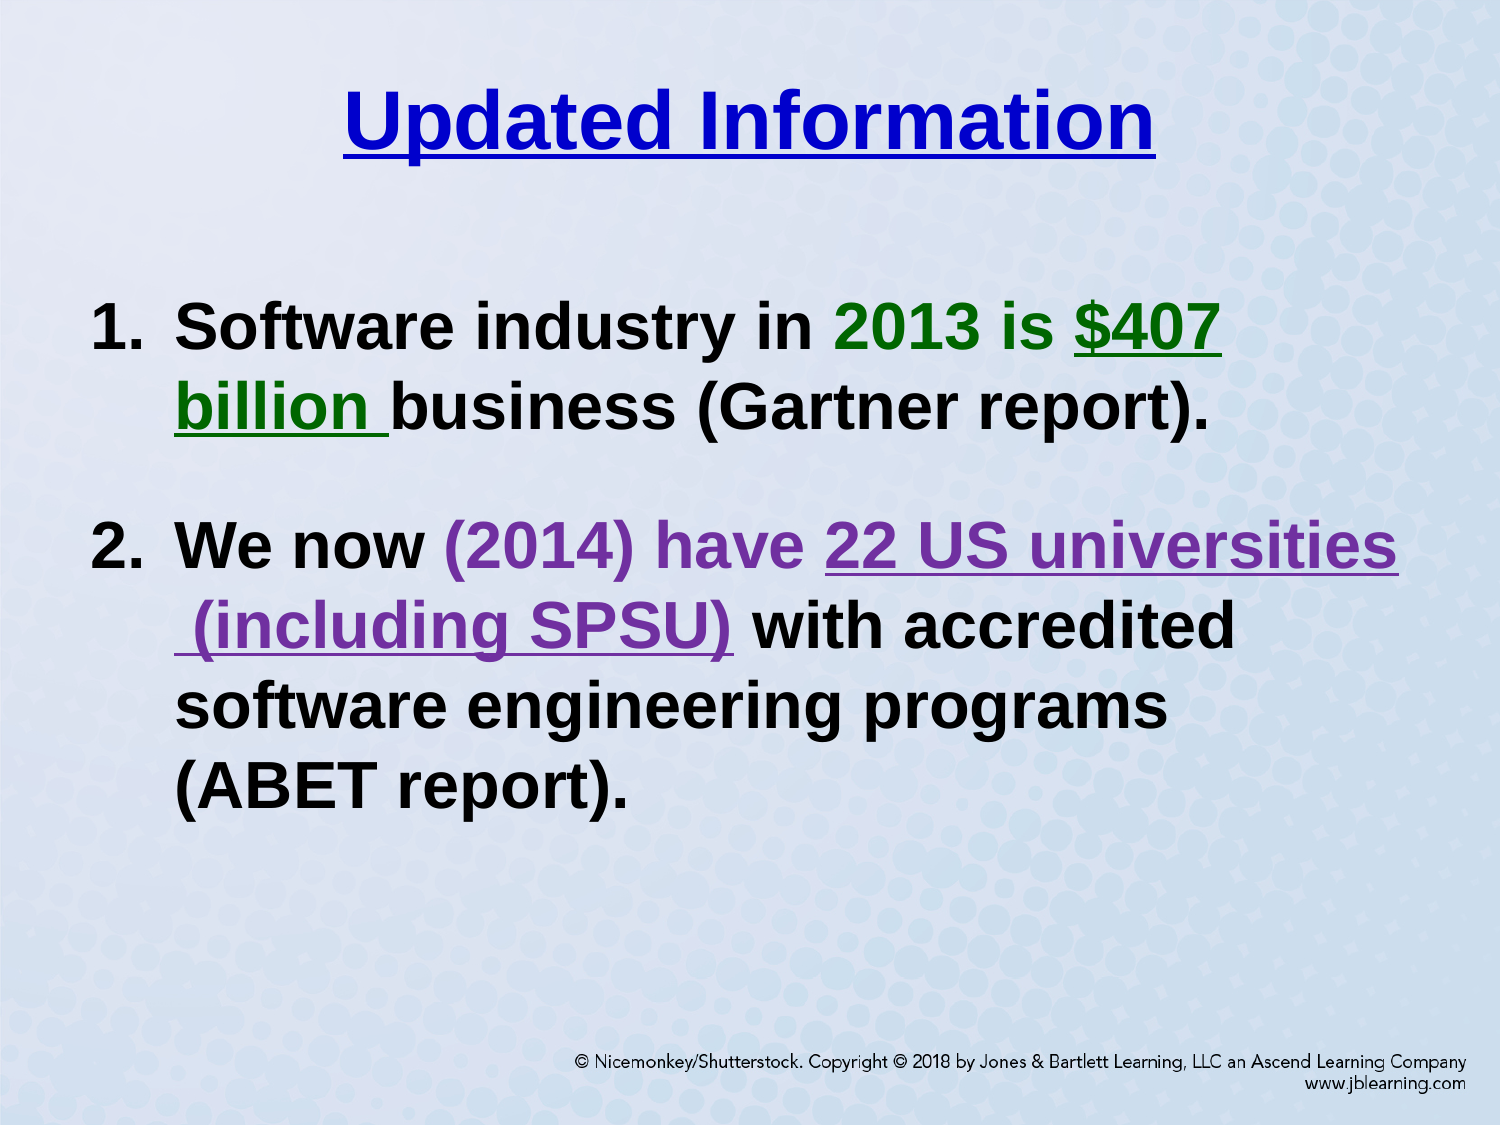

# Updated Information
Software industry in 2013 is $407 billion business (Gartner report).

We now (2014) have 22 US universities  (including SPSU) with accredited software engineering programs
(ABET report).